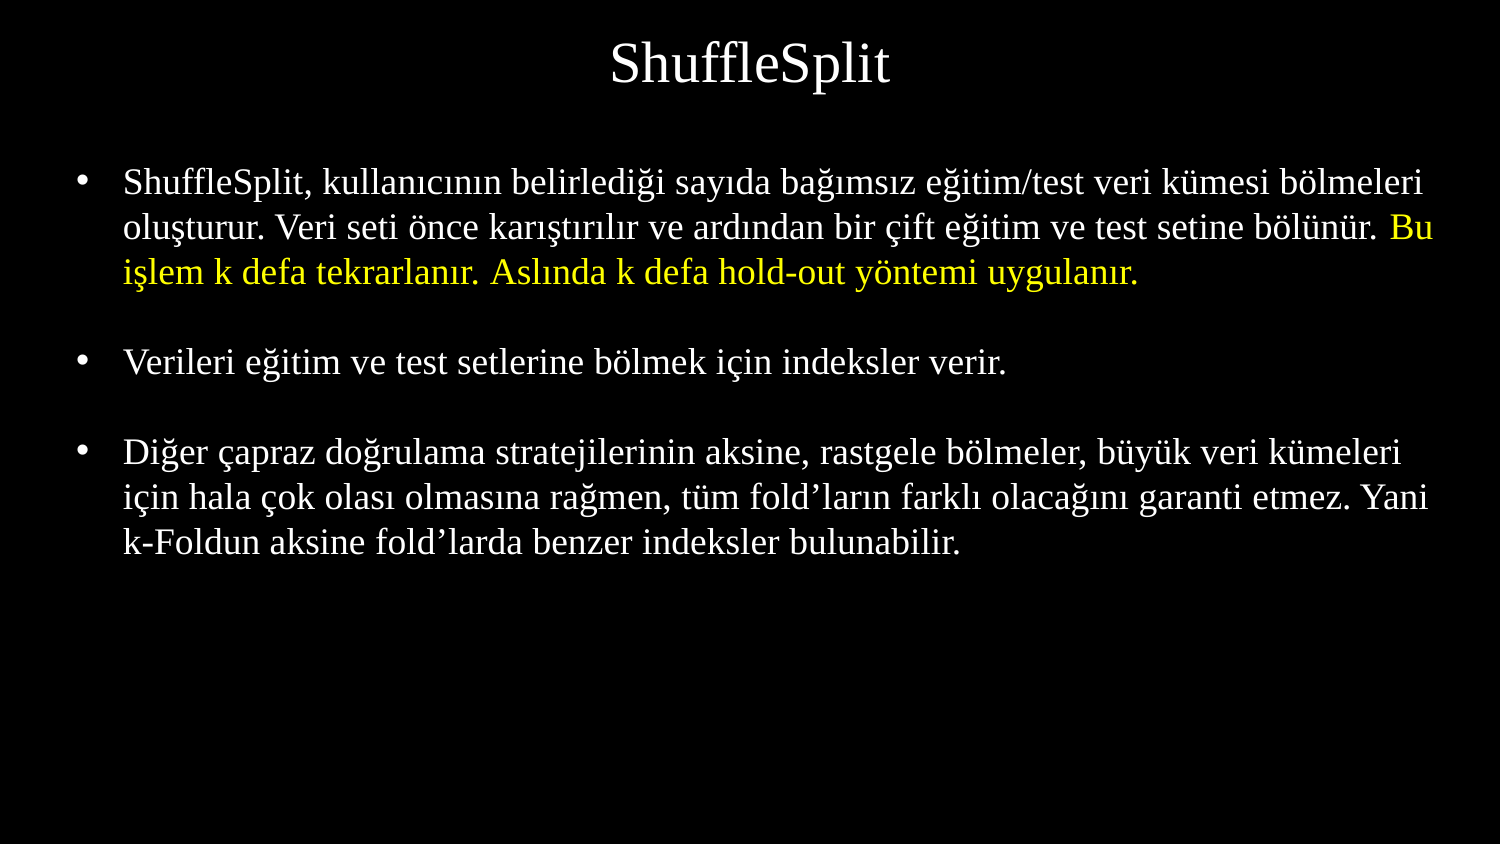

# ShuffleSplit
ShuffleSplit, kullanıcının belirlediği sayıda bağımsız eğitim/test veri kümesi bölmeleri oluşturur. Veri seti önce karıştırılır ve ardından bir çift eğitim ve test setine bölünür. Bu işlem k defa tekrarlanır. Aslında k defa hold-out yöntemi uygulanır.

Verileri eğitim ve test setlerine bölmek için indeksler verir.

Diğer çapraz doğrulama stratejilerinin aksine, rastgele bölmeler, büyük veri kümeleri için hala çok olası olmasına rağmen, tüm fold’ların farklı olacağını garanti etmez. Yani k-Foldun aksine fold’larda benzer indeksler bulunabilir.